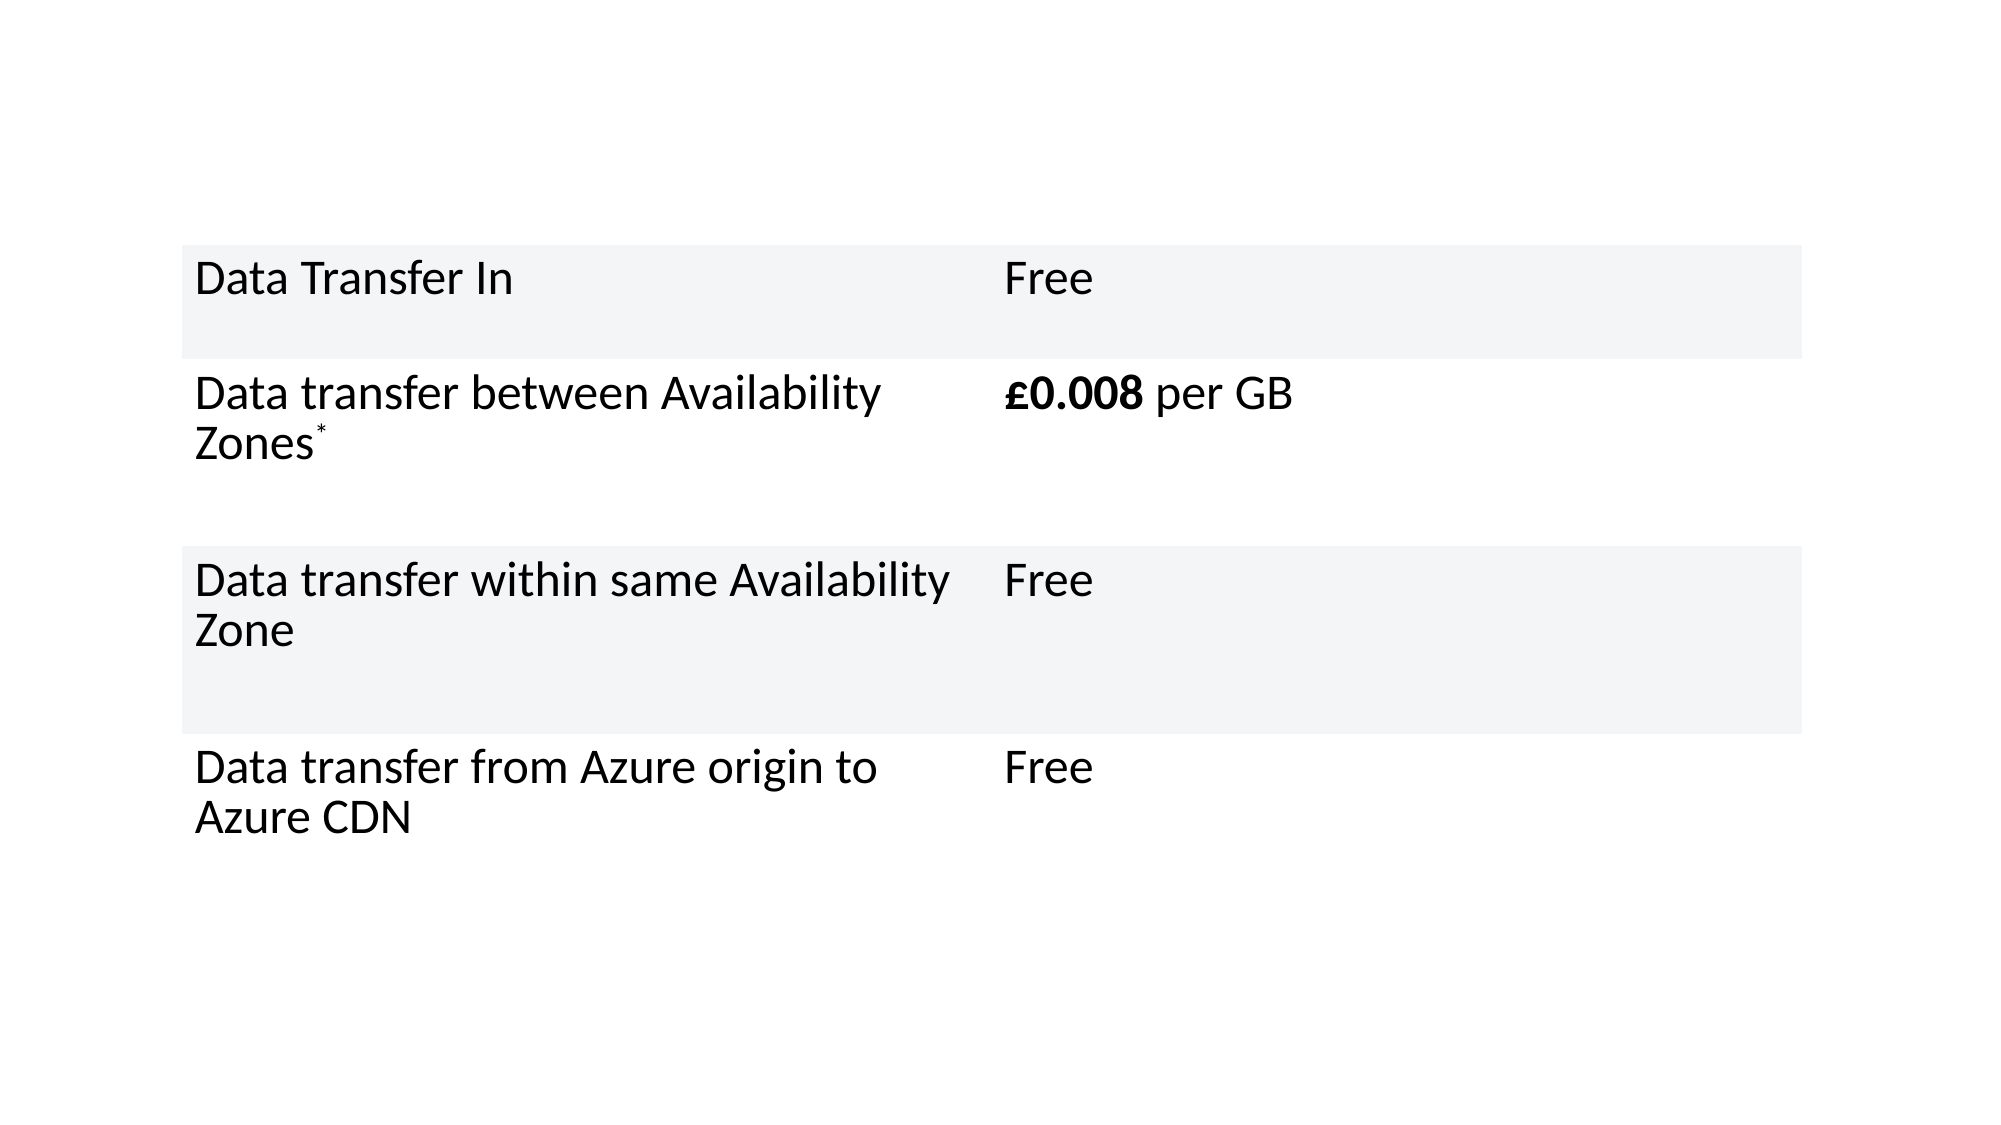

#
| Data Transfer In | Free |
| --- | --- |
| Data transfer between Availability Zones\* | £0.008 per GB |
| Data transfer within same Availability Zone | Free |
| Data transfer from Azure origin to Azure CDN | Free |